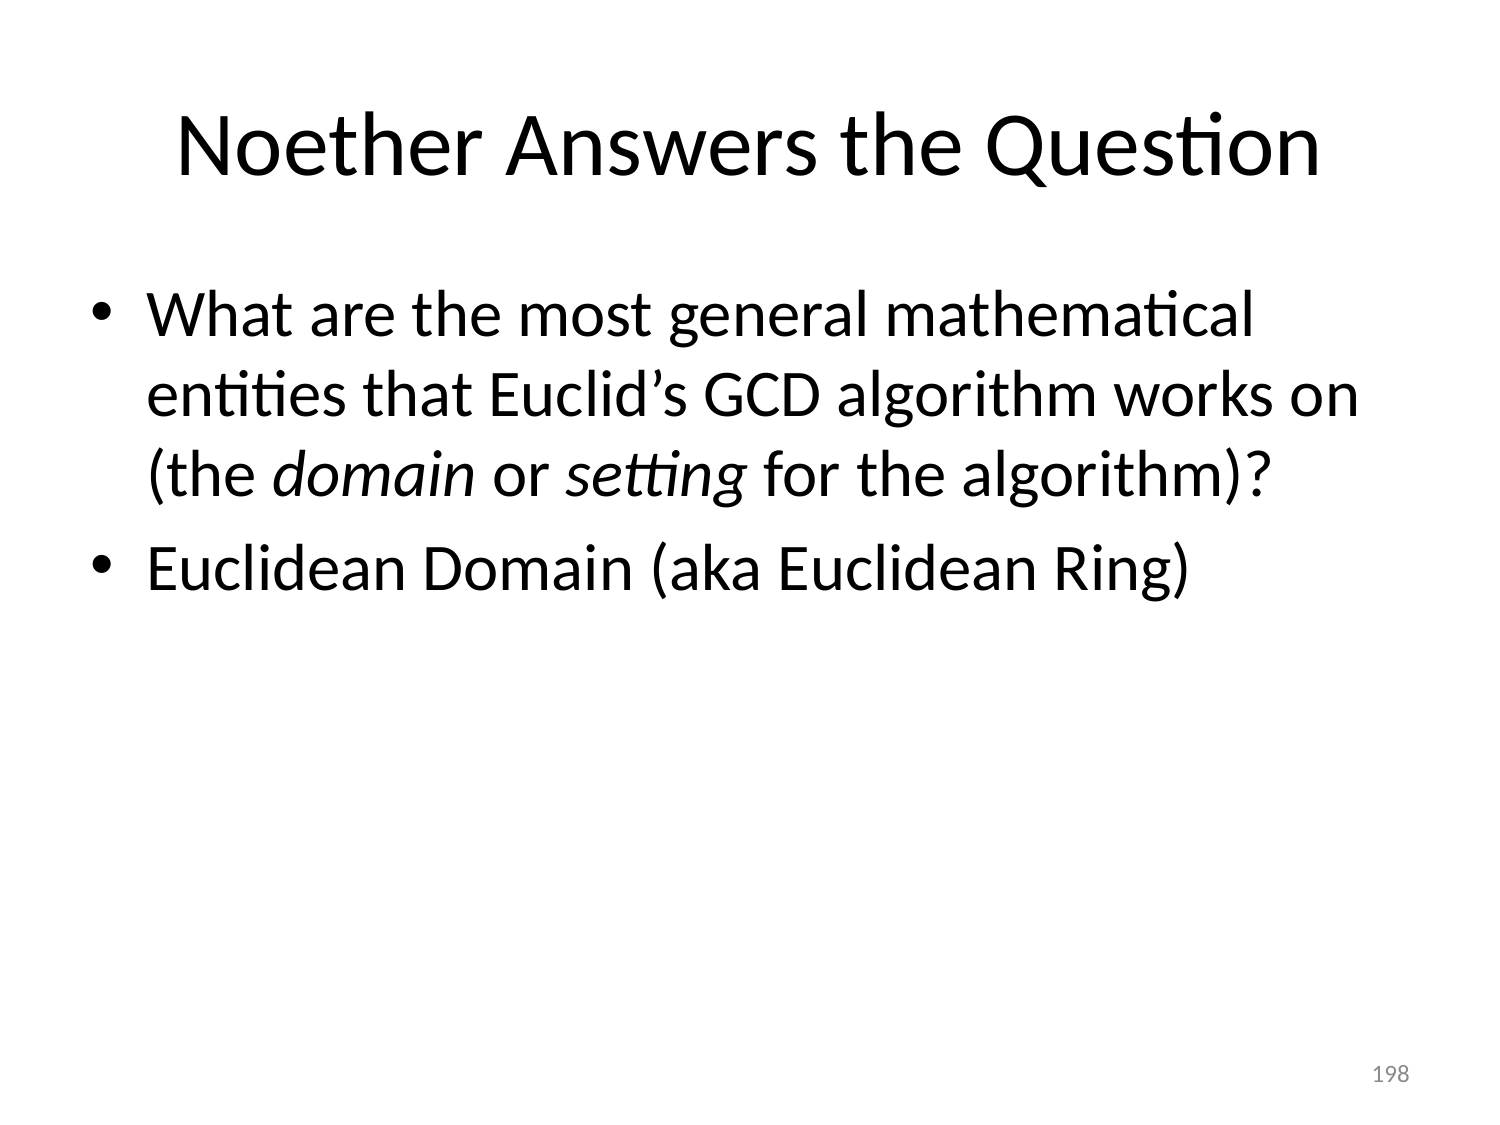

# Noether Answers the Question
What are the most general mathematical entities that Euclid’s GCD algorithm works on (the domain or setting for the algorithm)?
Euclidean Domain (aka Euclidean Ring)
198